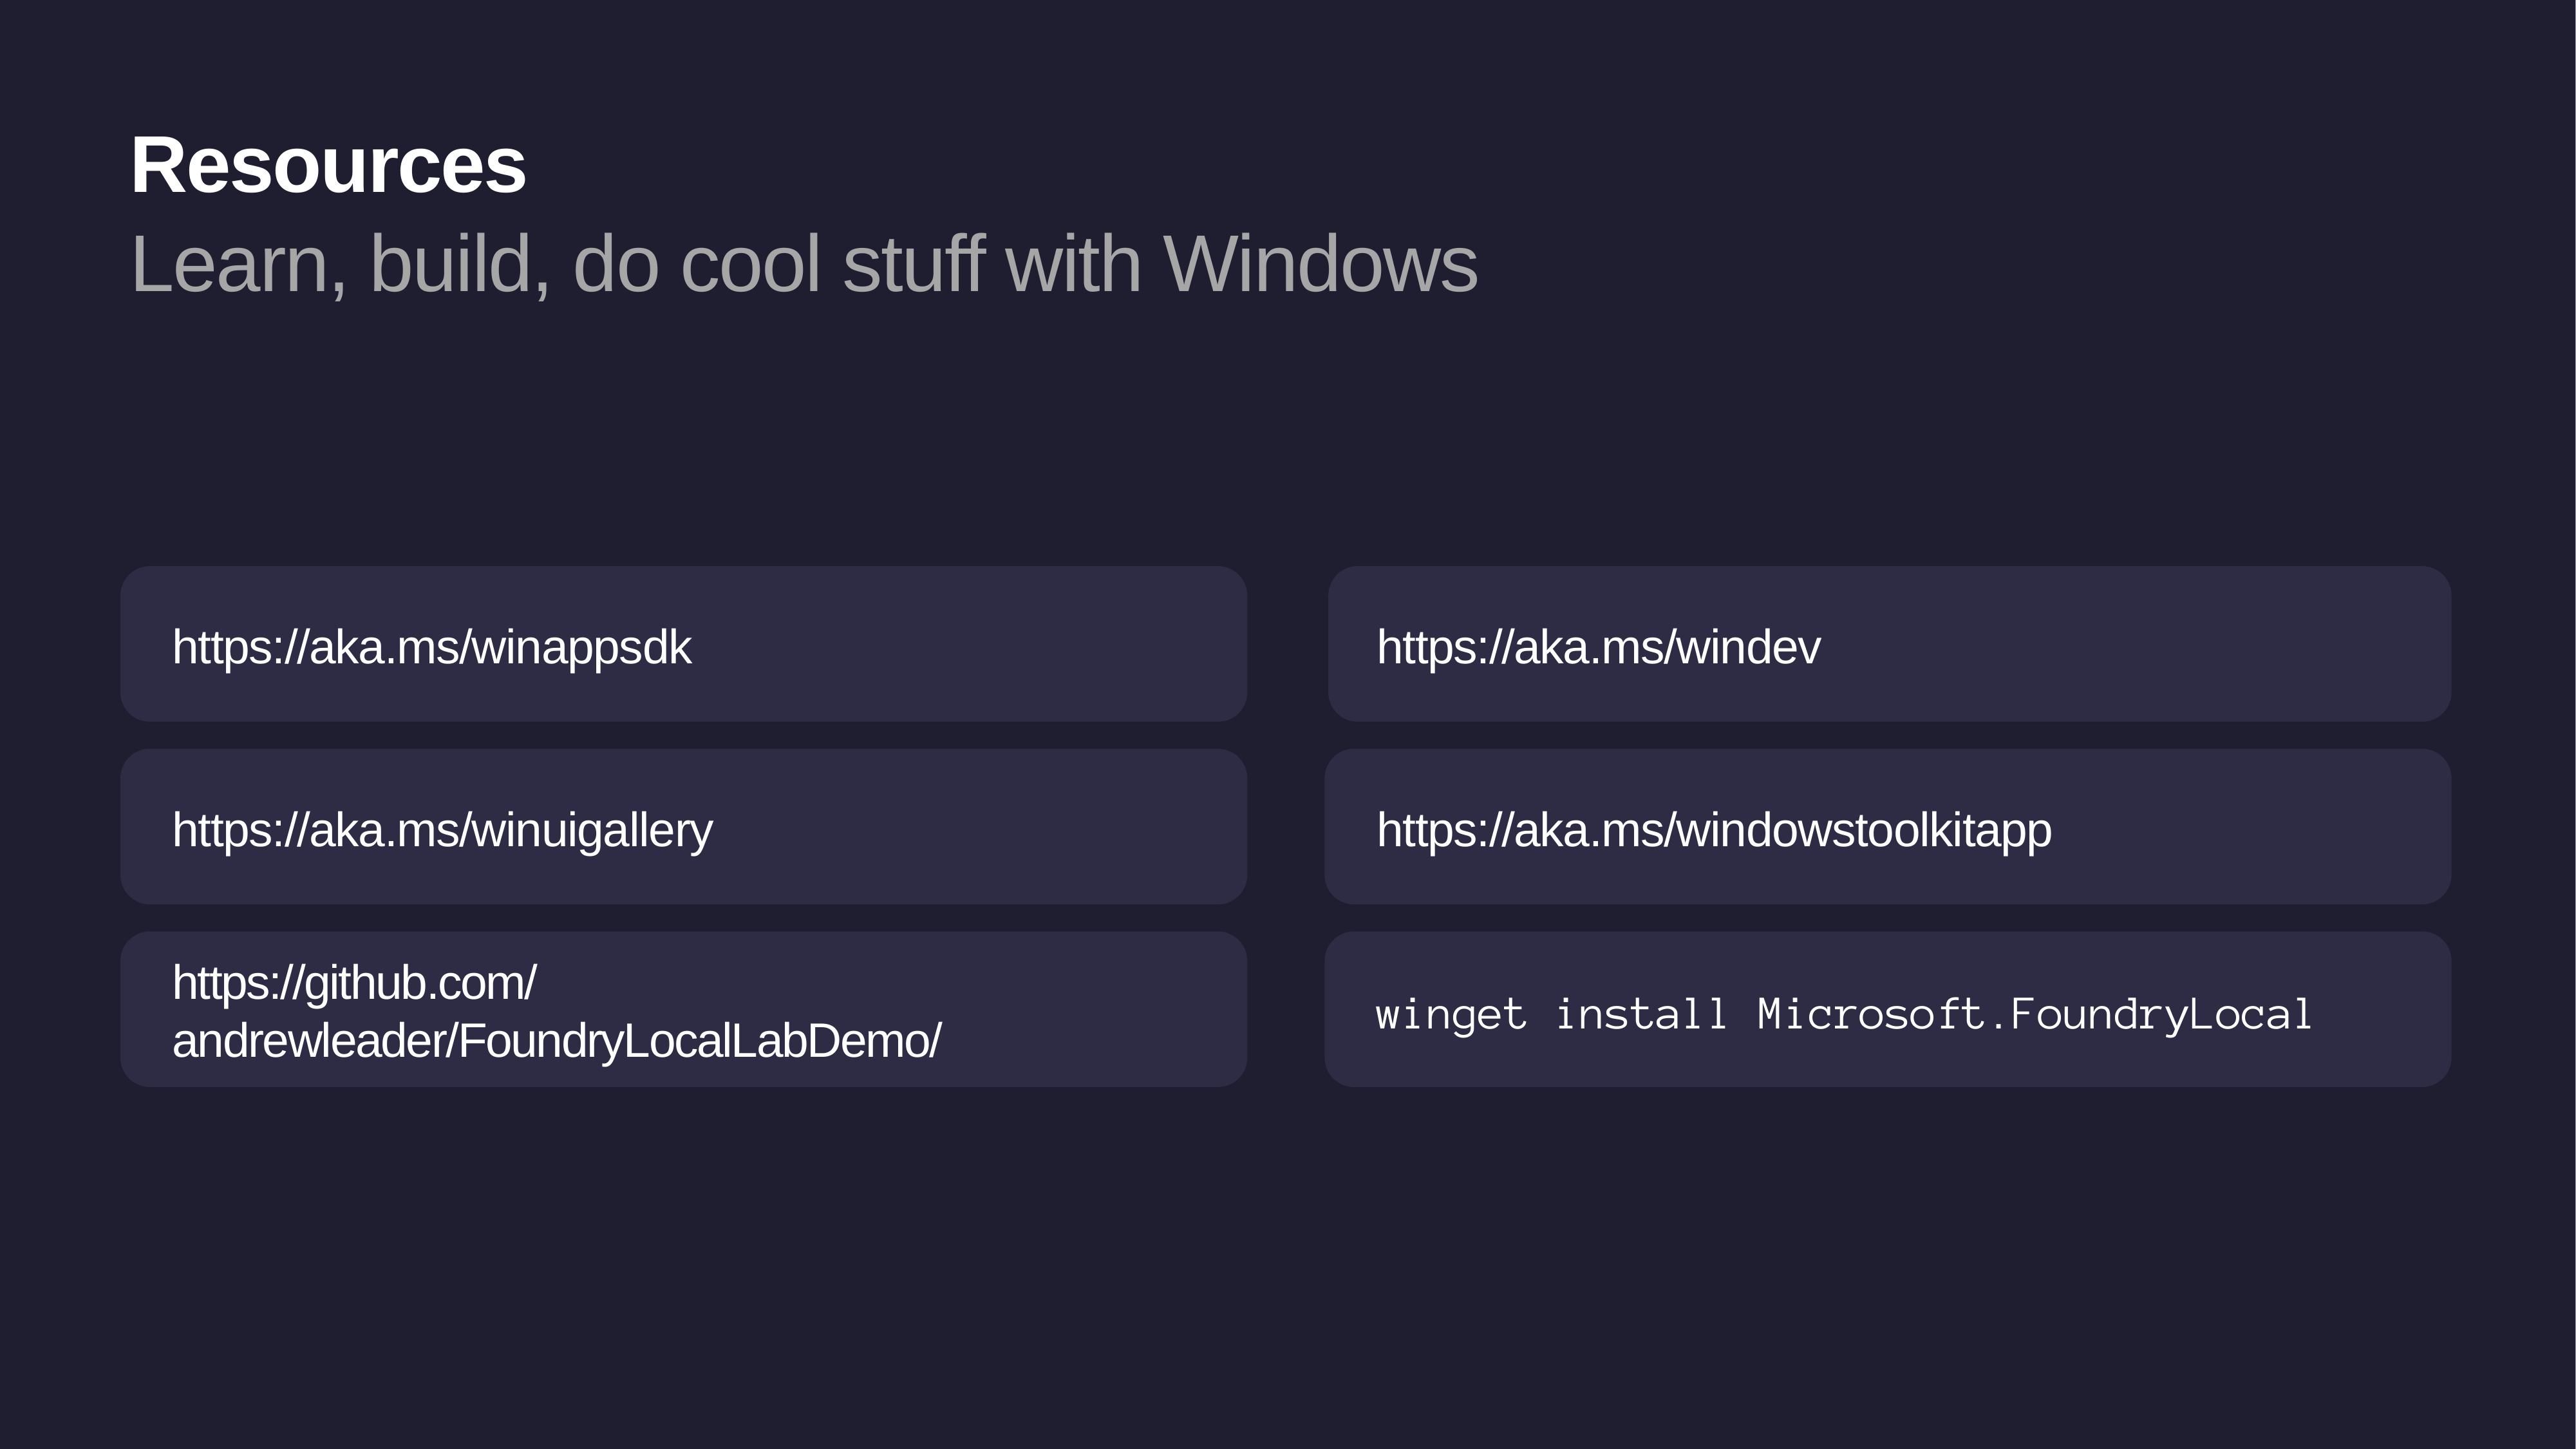

Resources
Learn, build, do cool stuff with Windows
https://aka.ms/winappsdk
https://aka.ms/windev
https://aka.ms/winuigallery
https://aka.ms/windowstoolkitapp
https://github.com/
andrewleader/FoundryLocalLabDemo/
winget install Microsoft.FoundryLocal